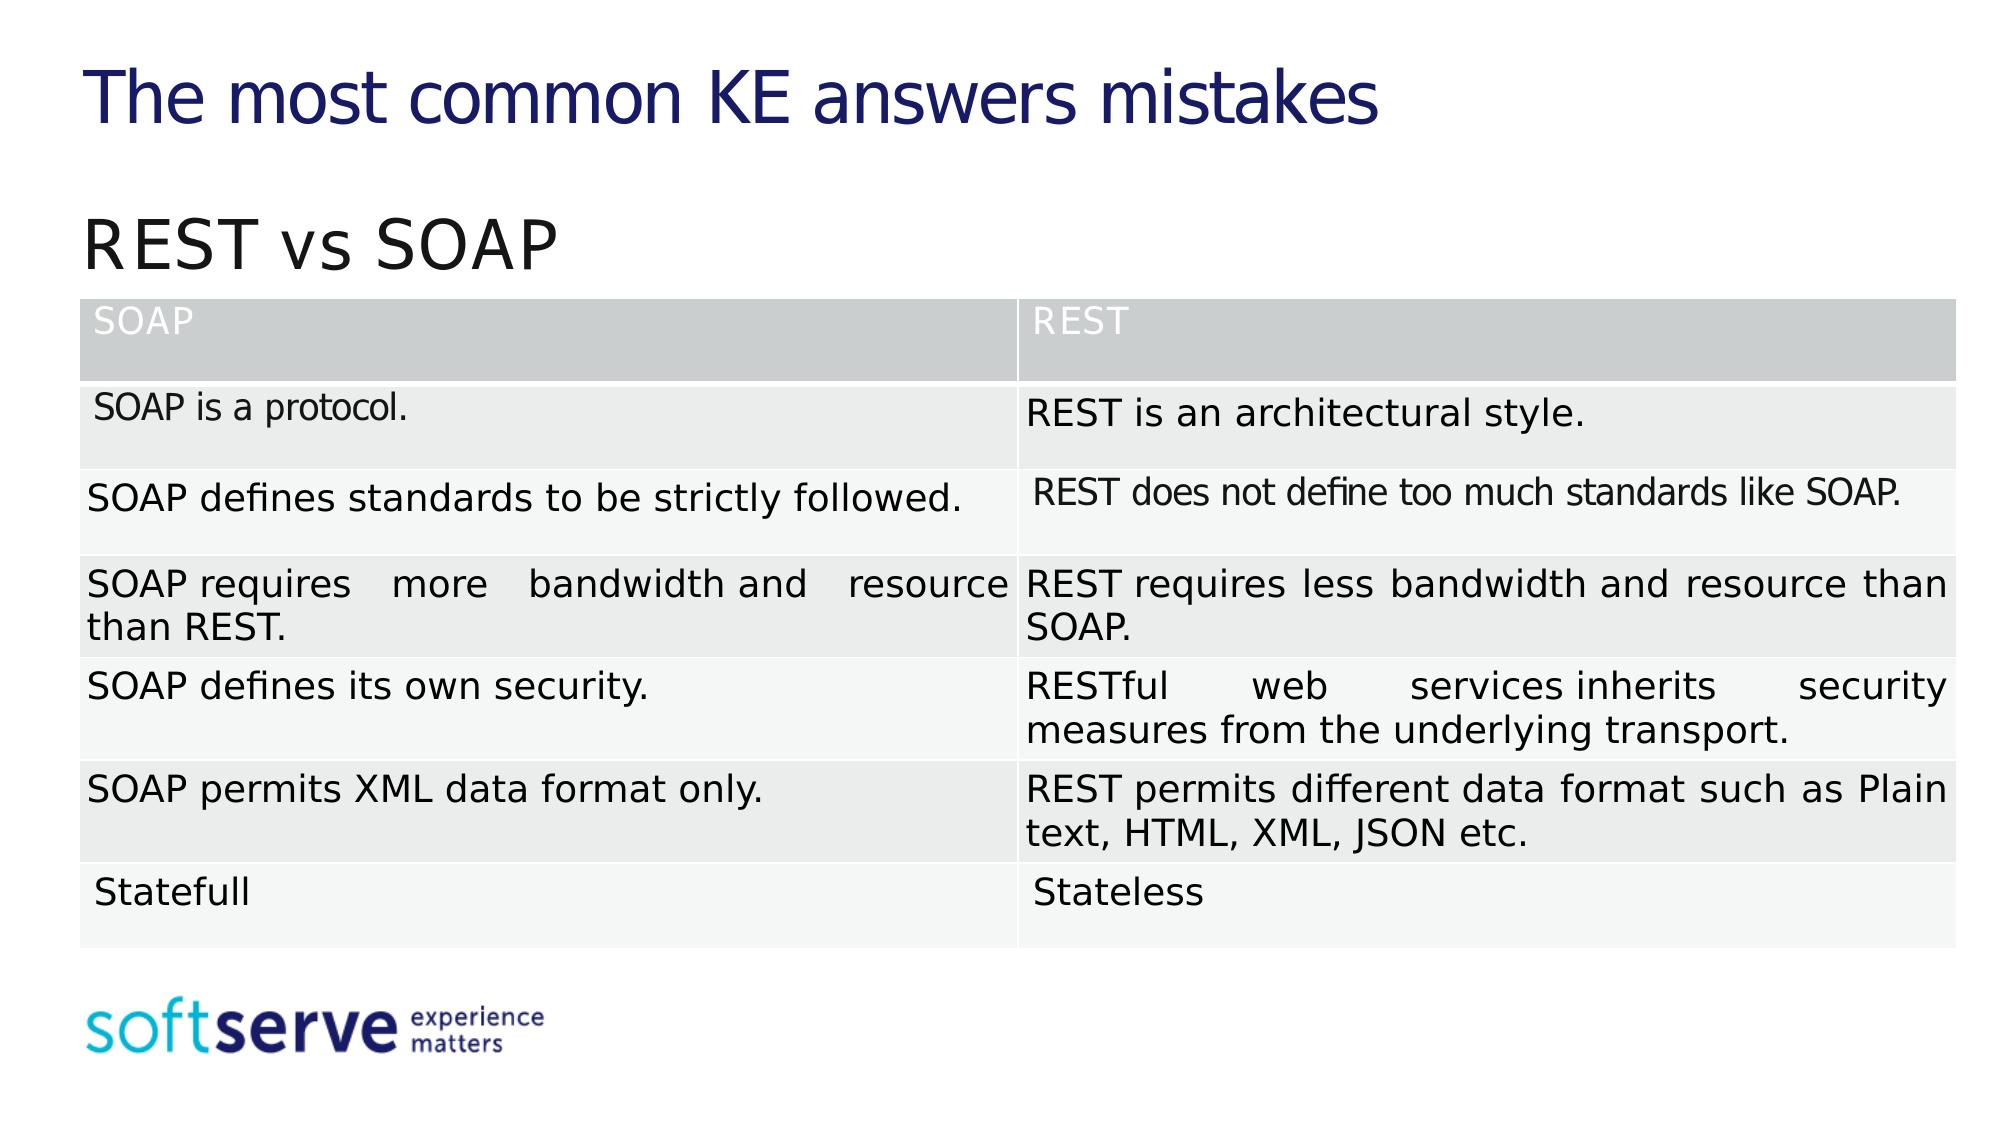

# The most common KE answers mistakes
REST vs SOAP

| SOAP | REST |
| --- | --- |
| SOAP is a protocol. | REST is an architectural style. |
| SOAP defines standards to be strictly followed. | REST does not define too much standards like SOAP. |
| SOAP requires more bandwidth and resource than REST. | REST requires less bandwidth and resource than SOAP. |
| SOAP defines its own security. | RESTful web services inherits security measures from the underlying transport. |
| SOAP permits XML data format only. | REST permits different data format such as Plain text, HTML, XML, JSON etc. |
| Statefull | Stateless |